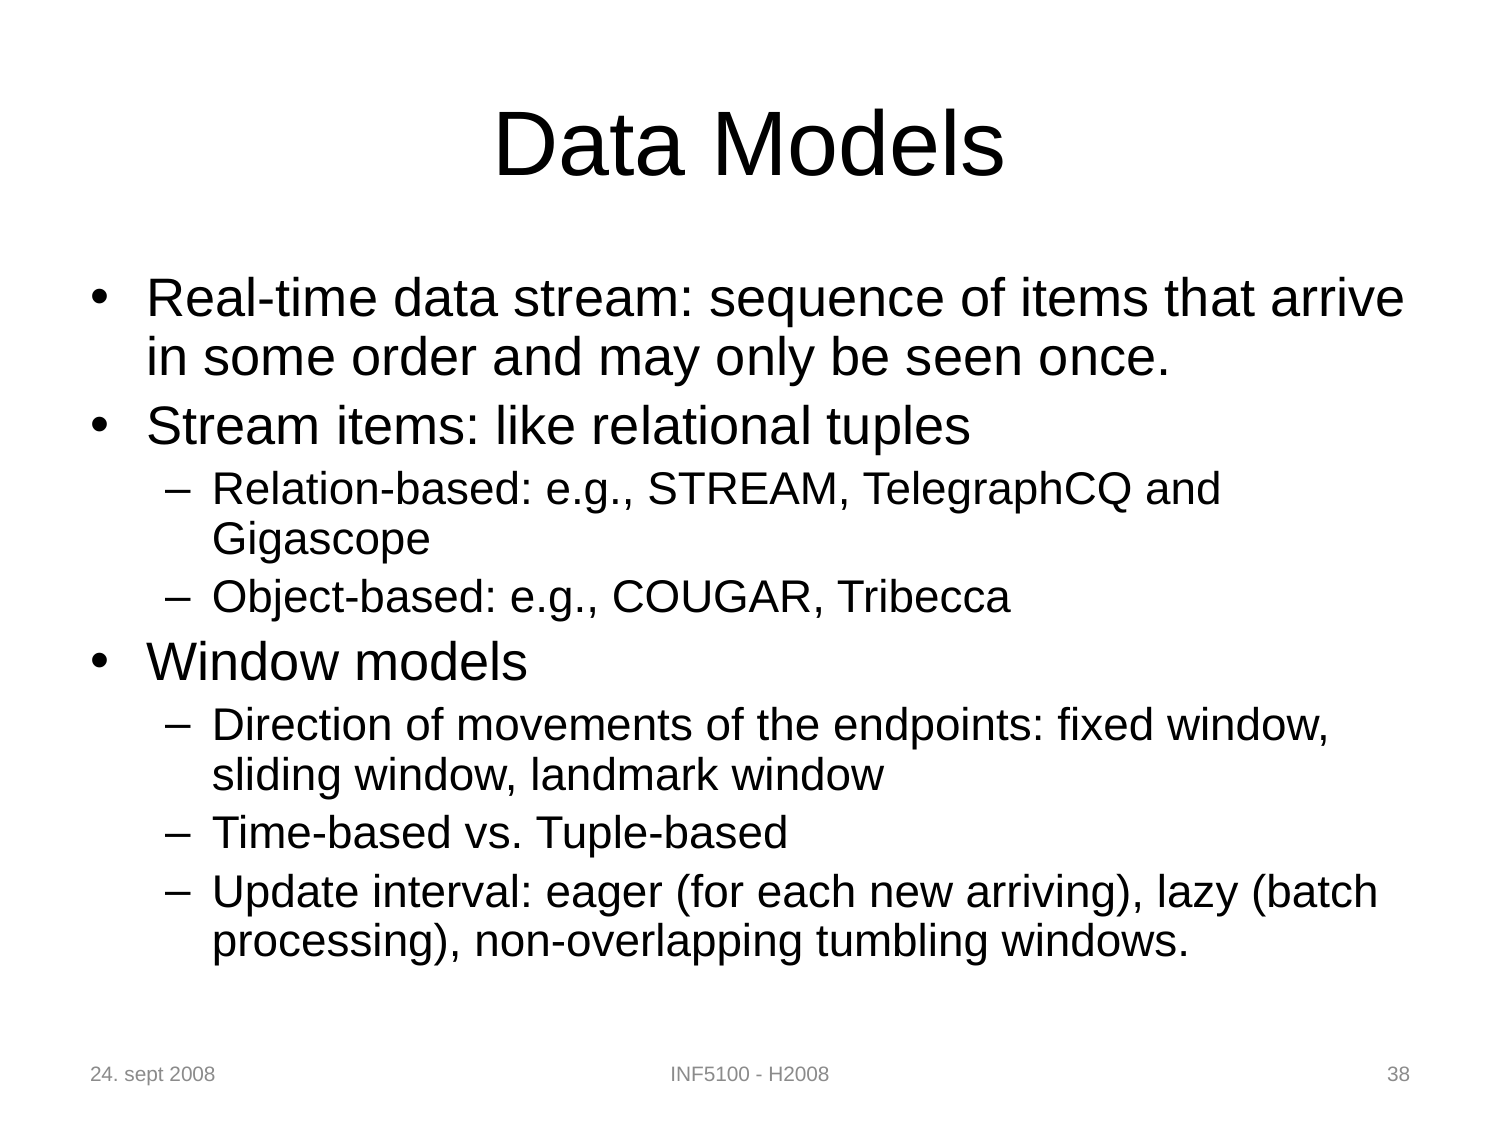

# Data Models
Real-time data stream: sequence of items that arrive in some order and may only be seen once.
Stream items: like relational tuples
Relation-based: e.g., STREAM, TelegraphCQ and Gigascope
Object-based: e.g., COUGAR, Tribecca
Window models
Direction of movements of the endpoints: fixed window, sliding window, landmark window
Time-based vs. Tuple-based
Update interval: eager (for each new arriving), lazy (batch processing), non-overlapping tumbling windows.
24. sept 2008
INF5100 - H2008
38